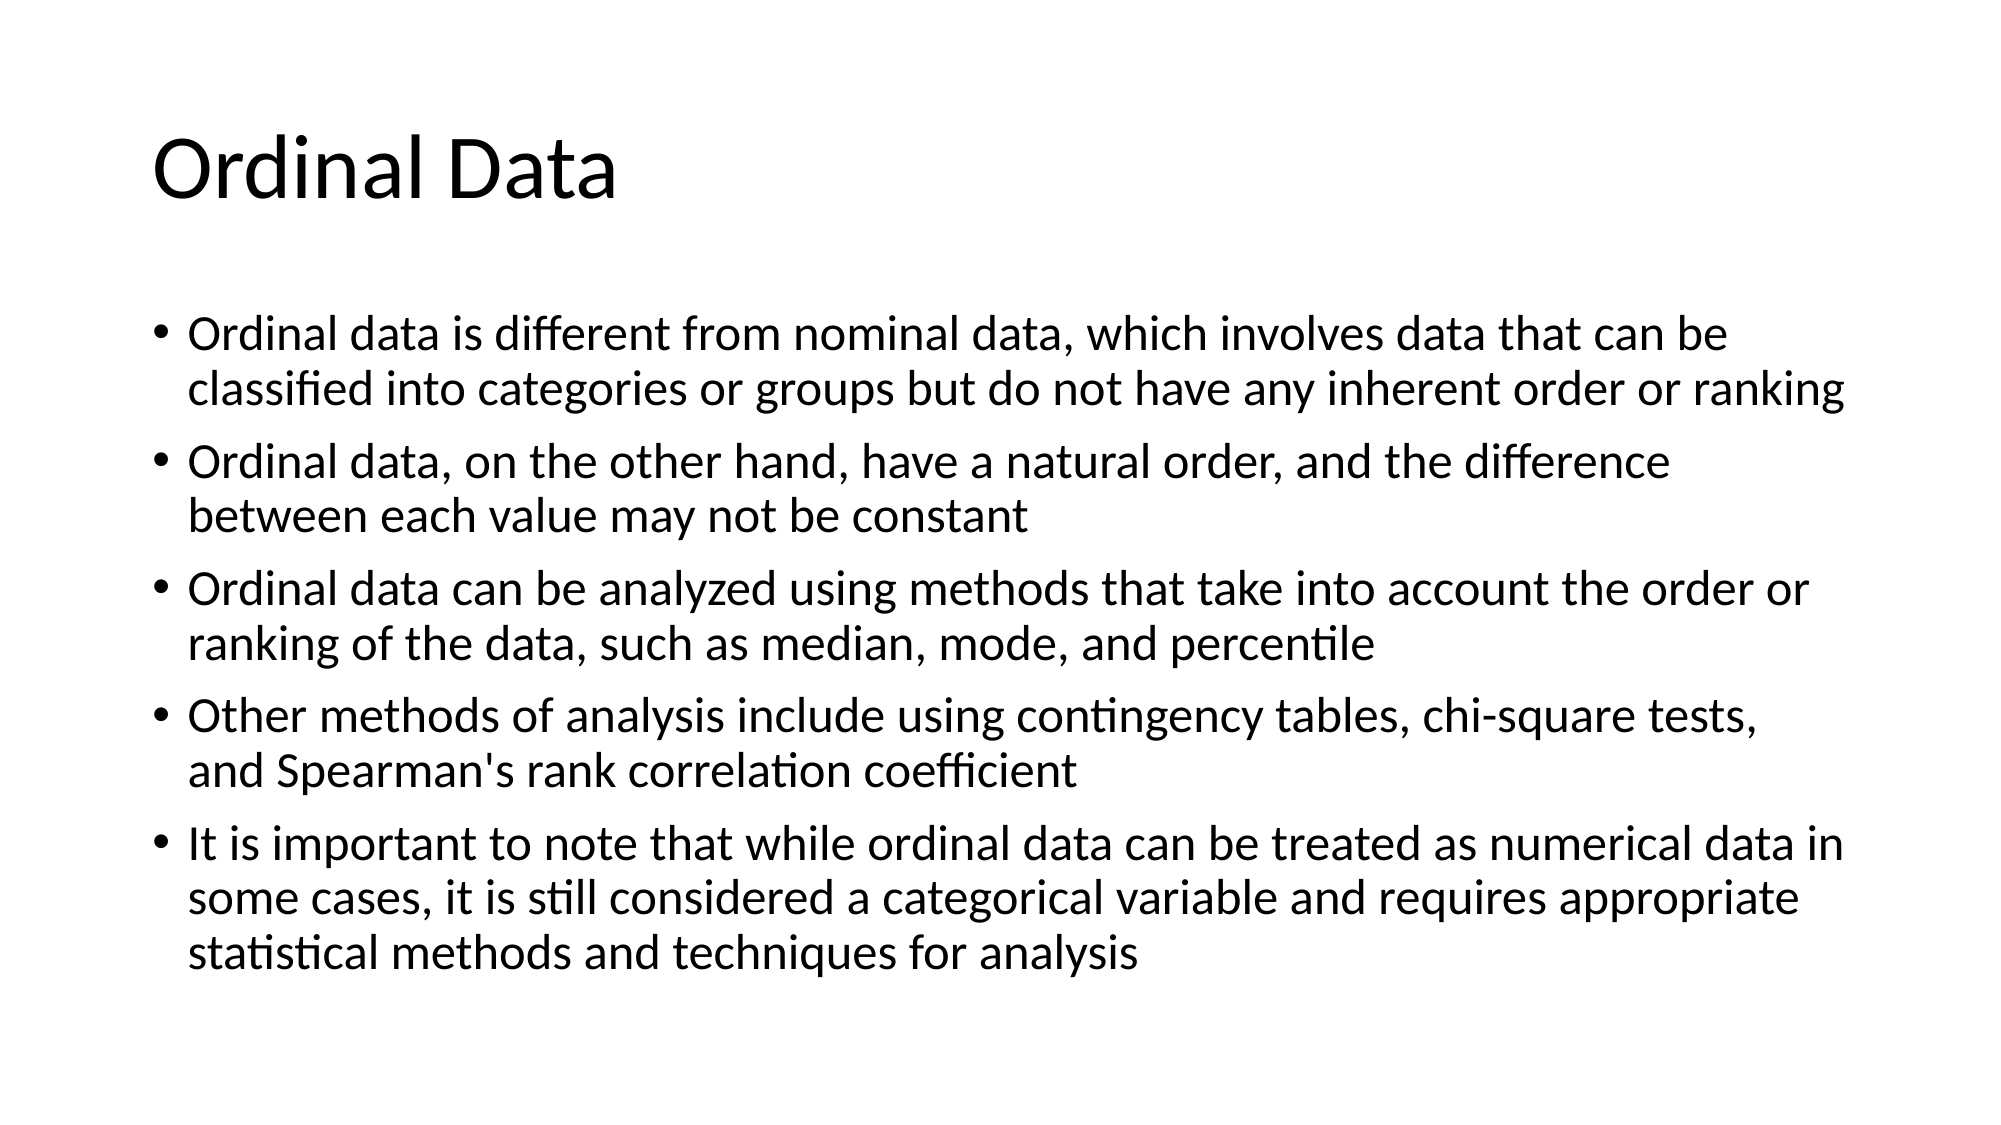

# Ordinal Data
Ordinal data is different from nominal data, which involves data that can be classified into categories or groups but do not have any inherent order or ranking
Ordinal data, on the other hand, have a natural order, and the difference between each value may not be constant
Ordinal data can be analyzed using methods that take into account the order or ranking of the data, such as median, mode, and percentile
Other methods of analysis include using contingency tables, chi-square tests, and Spearman's rank correlation coefficient
It is important to note that while ordinal data can be treated as numerical data in some cases, it is still considered a categorical variable and requires appropriate statistical methods and techniques for analysis